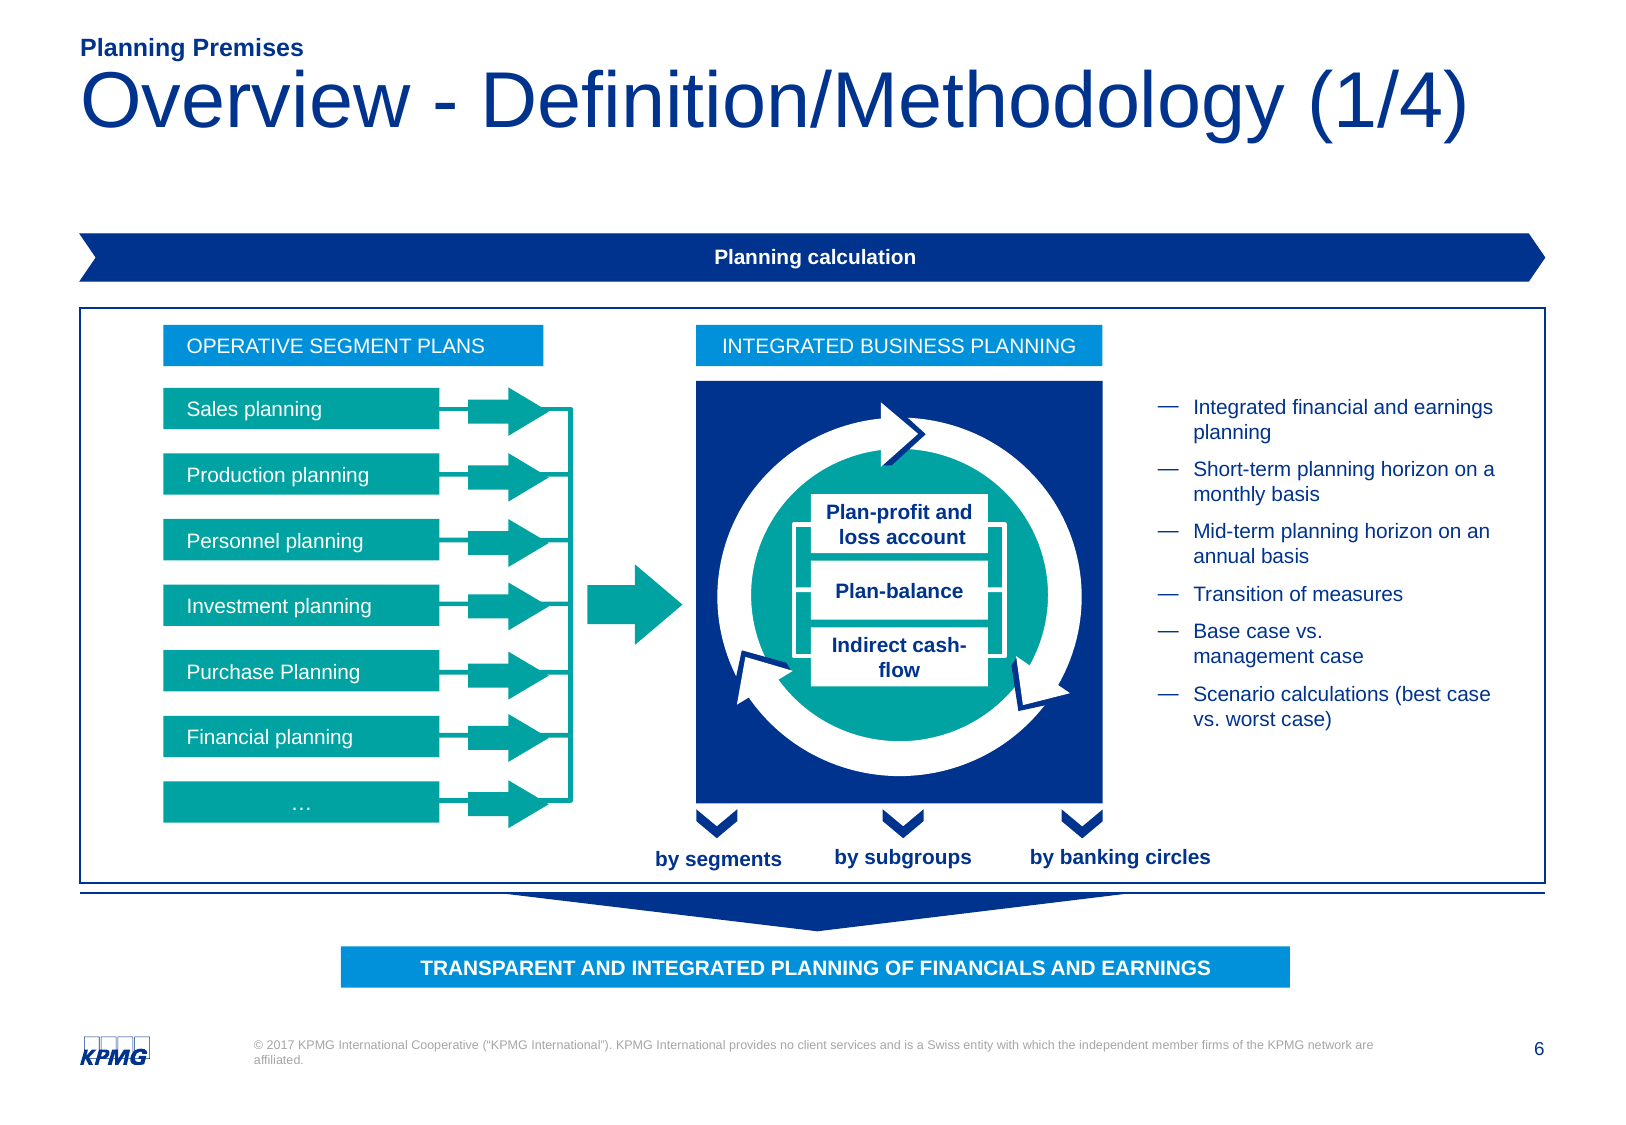

Planning Premises
# Overview - Definition/Methodology (1/4)
Planning calculation

Operative segment plans
Integrated business planning

Integrated financial and earnings planning
Short-term planning horizon on a monthly basis
Mid-term planning horizon on an annual basis
Transition of measures
Base case vs.
management case
Scenario calculations (best case vs. worst case)

Sales planning

Production planning

Plan-profit and
 loss account
Personnel planning

Plan-balance

Investment planning

Indirect cash-
flow

Purchase Planning

Financial planning

…

by banking circles
by subgroups
by segments

Transparent and integrated planning of financials and earnings